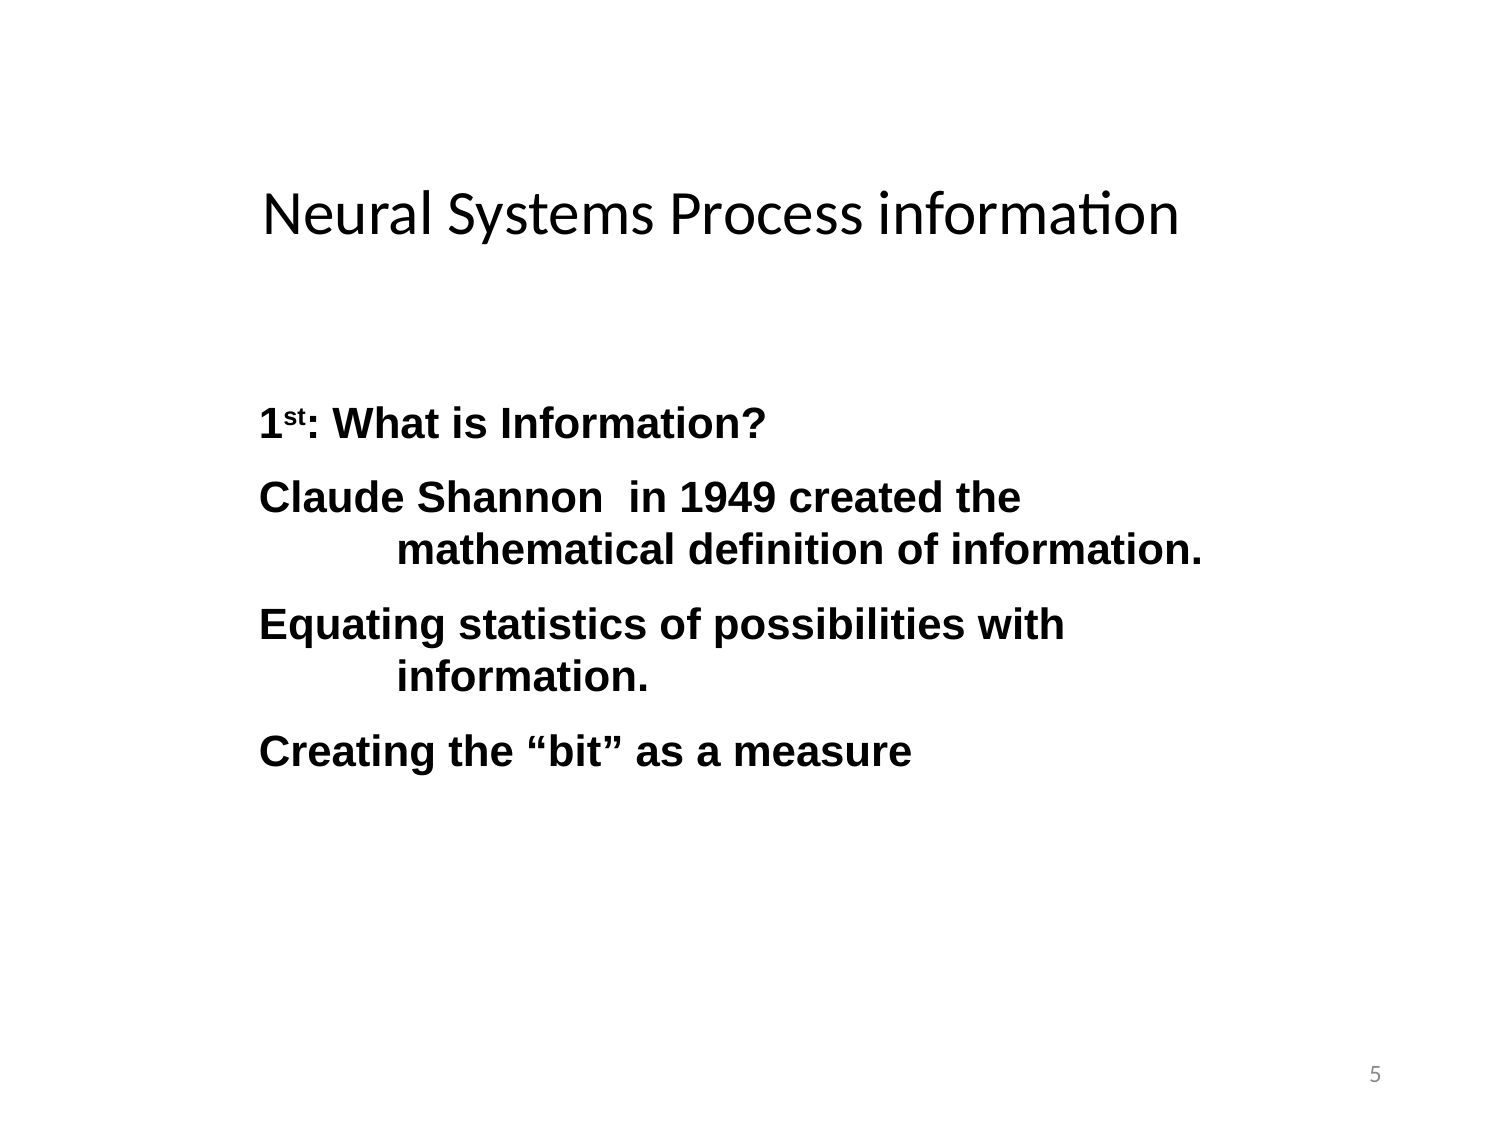

# Neural Systems Process information
1st: What is Information?
Claude Shannon  in 1949 created the mathematical definition of information.
Equating statistics of possibilities with information.
Creating the “bit” as a measure
5